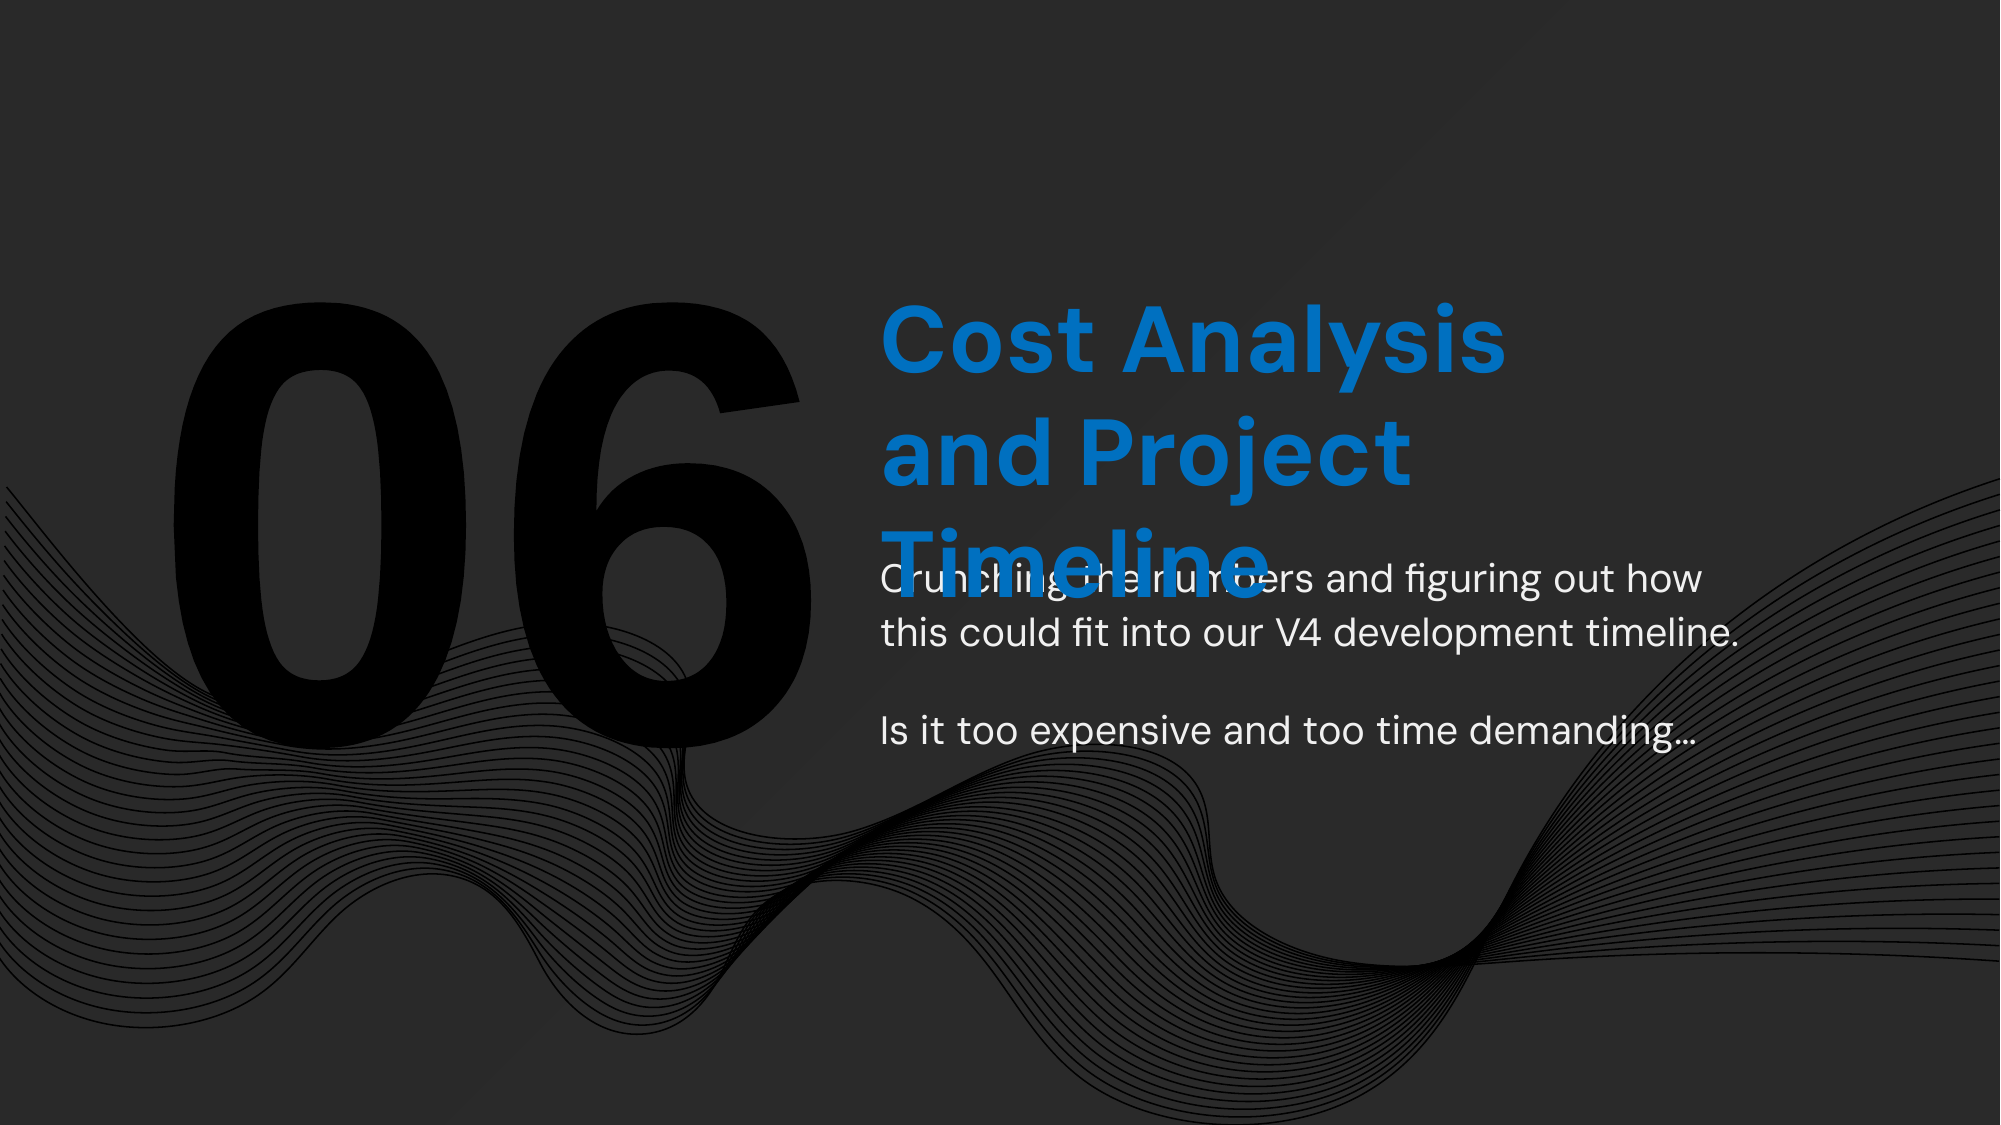

# Cost Analysis and Project Timeline
06
Crunching the numbers and figuring out how this could fit into our V4 development timeline.
Is it too expensive and too time demanding…